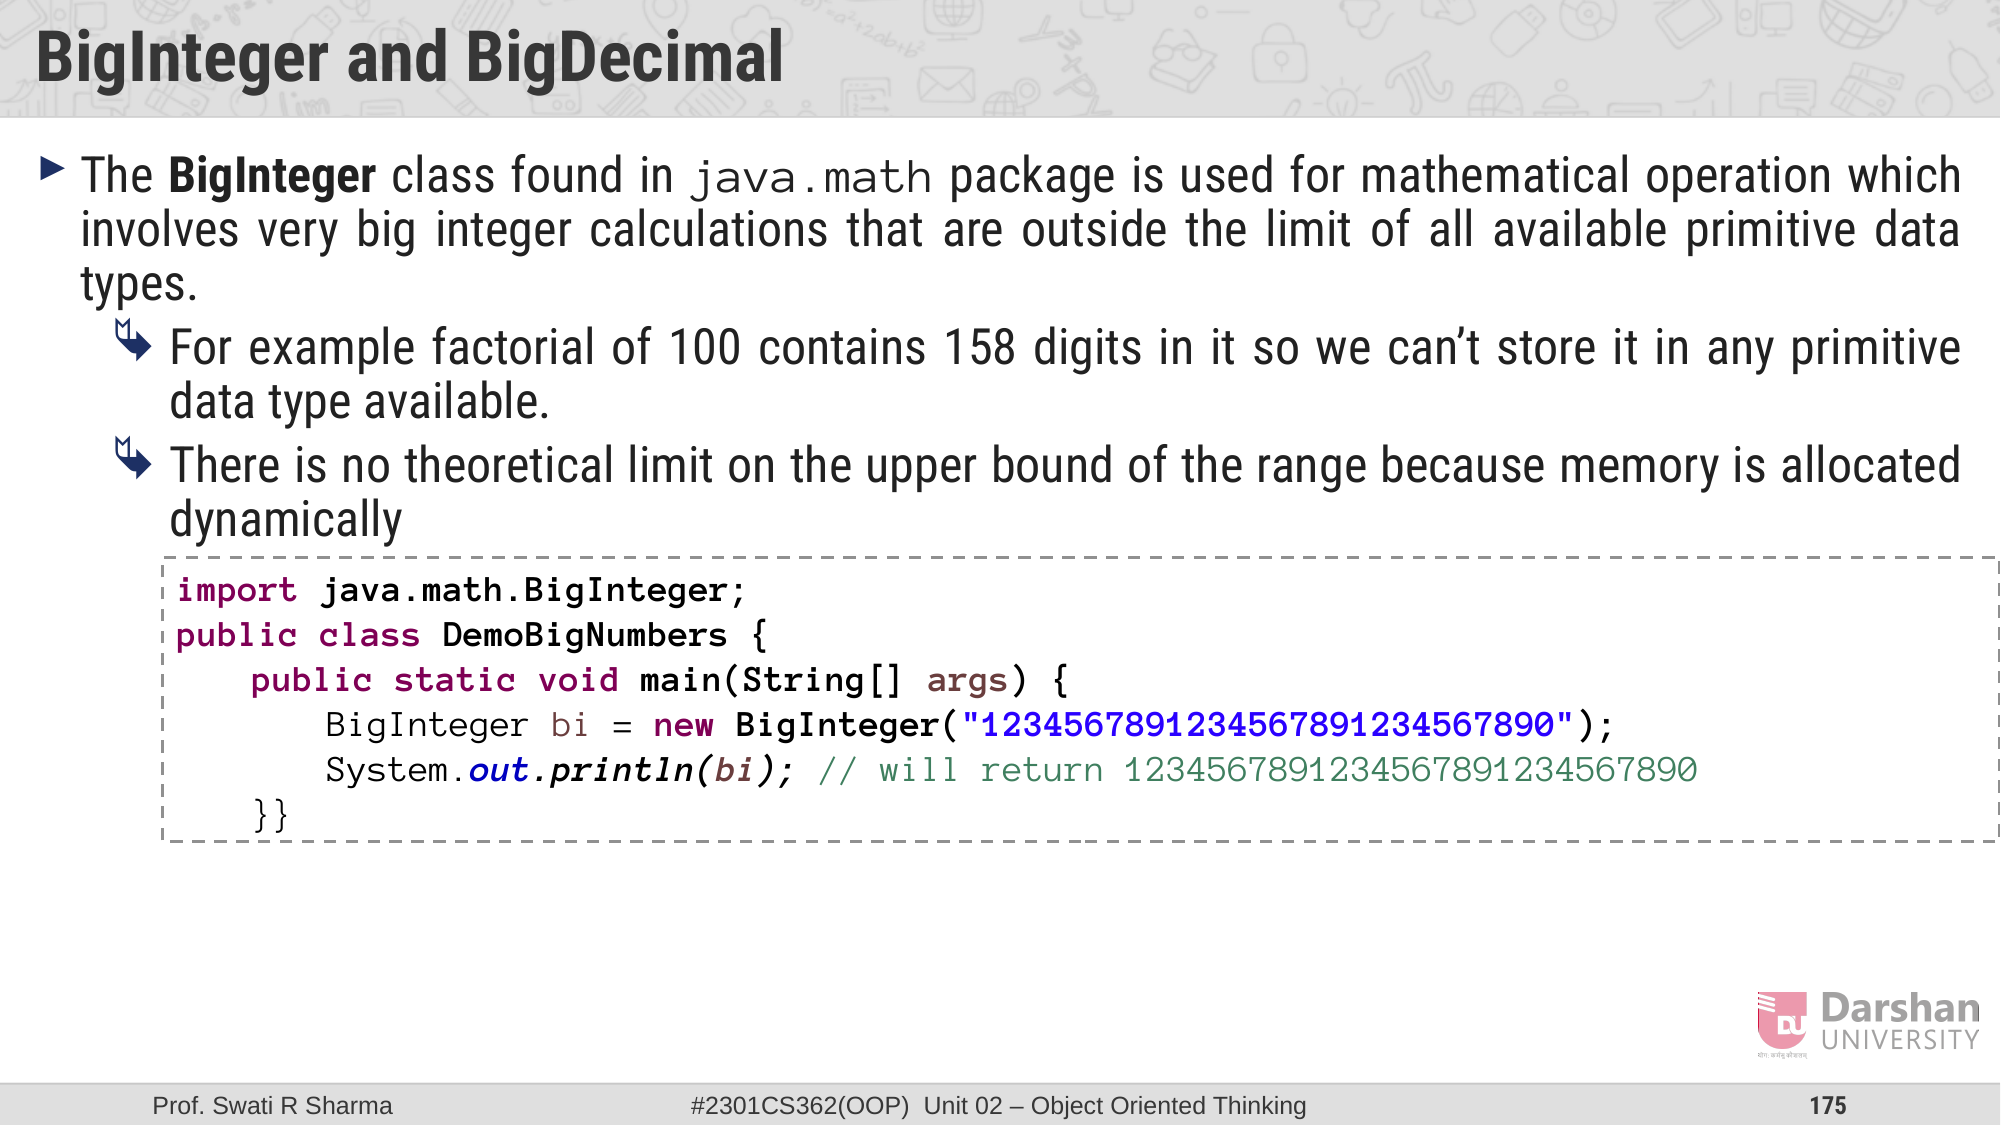

# BigInteger and BigDecimal
The BigInteger class found in java.math package is used for mathematical operation which involves very big integer calculations that are outside the limit of all available primitive data types.
For example factorial of 100 contains 158 digits in it so we can’t store it in any primitive data type available.
There is no theoretical limit on the upper bound of the range because memory is allocated dynamically

import java.math.BigInteger;
public class DemoBigNumbers {
public static void main(String[] args) {
BigInteger bi = new BigInteger("1234567891234567891234567890");
System.out.println(bi); // will return 1234567891234567891234567890
}}